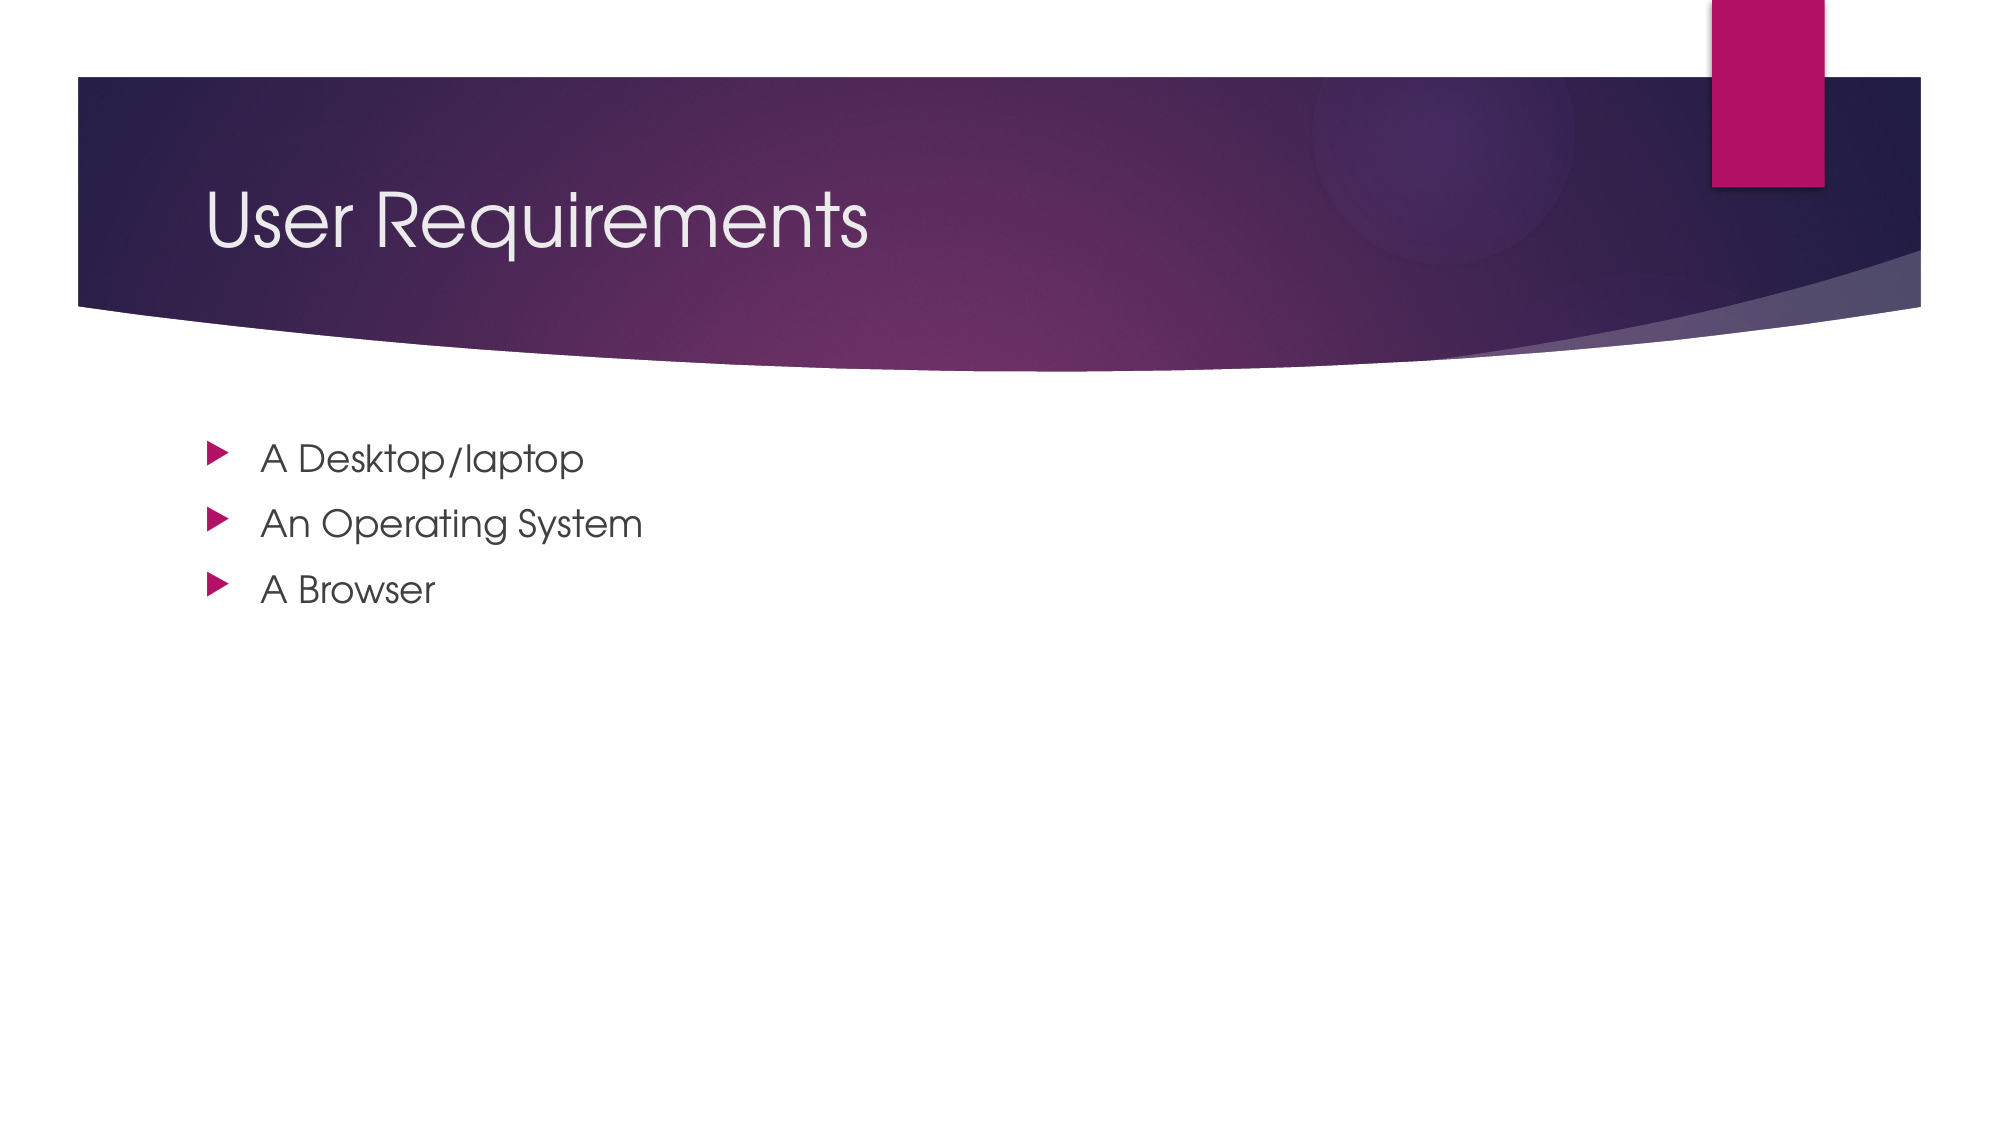

# User Requirements
A Desktop/laptop
An Operating System
A Browser